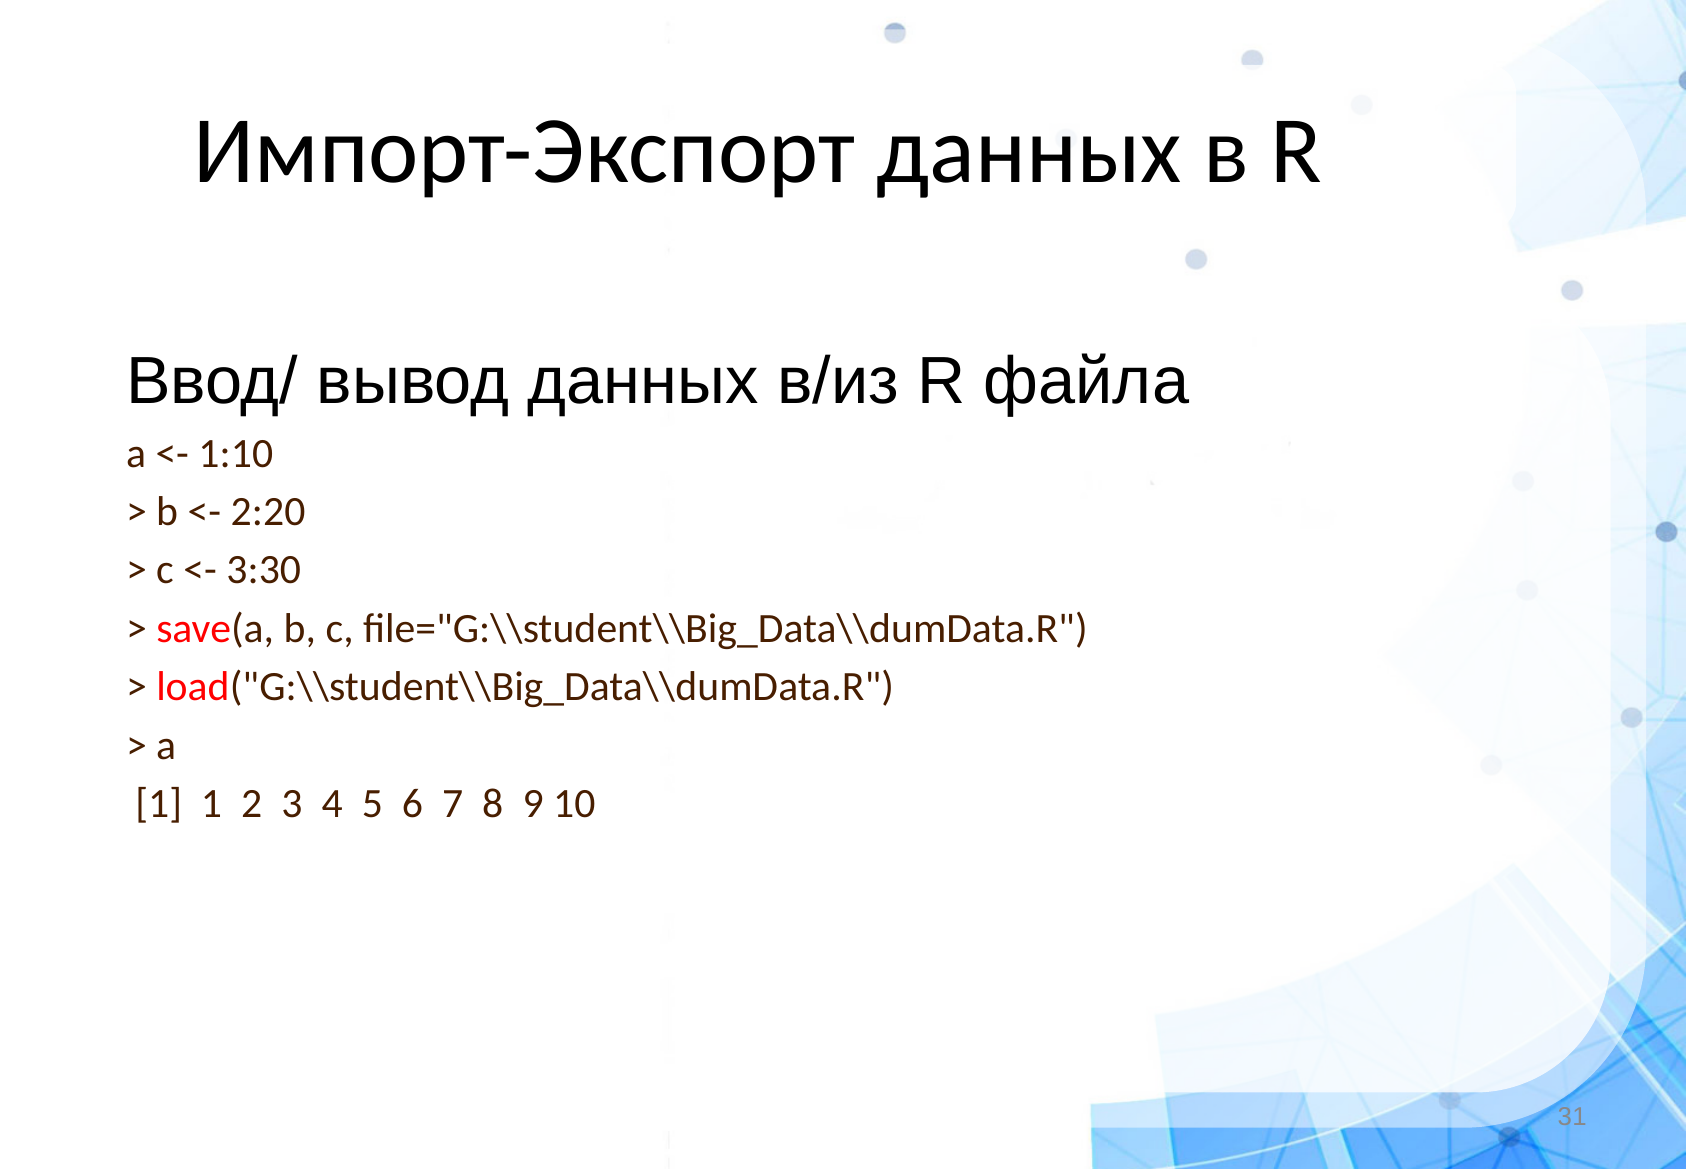

Импорт-Экспорт данных в R

Ввод/ вывод данных в/из R файла
a <- 1:10
> b <- 2:20
> c <- 3:30
> save(a, b, c, file="G:\\student\\Big_Data\\dumData.R")
> load("G:\\student\\Big_Data\\dumData.R")
> a
 [1]  1  2  3  4  5  6  7  8  9 10
31